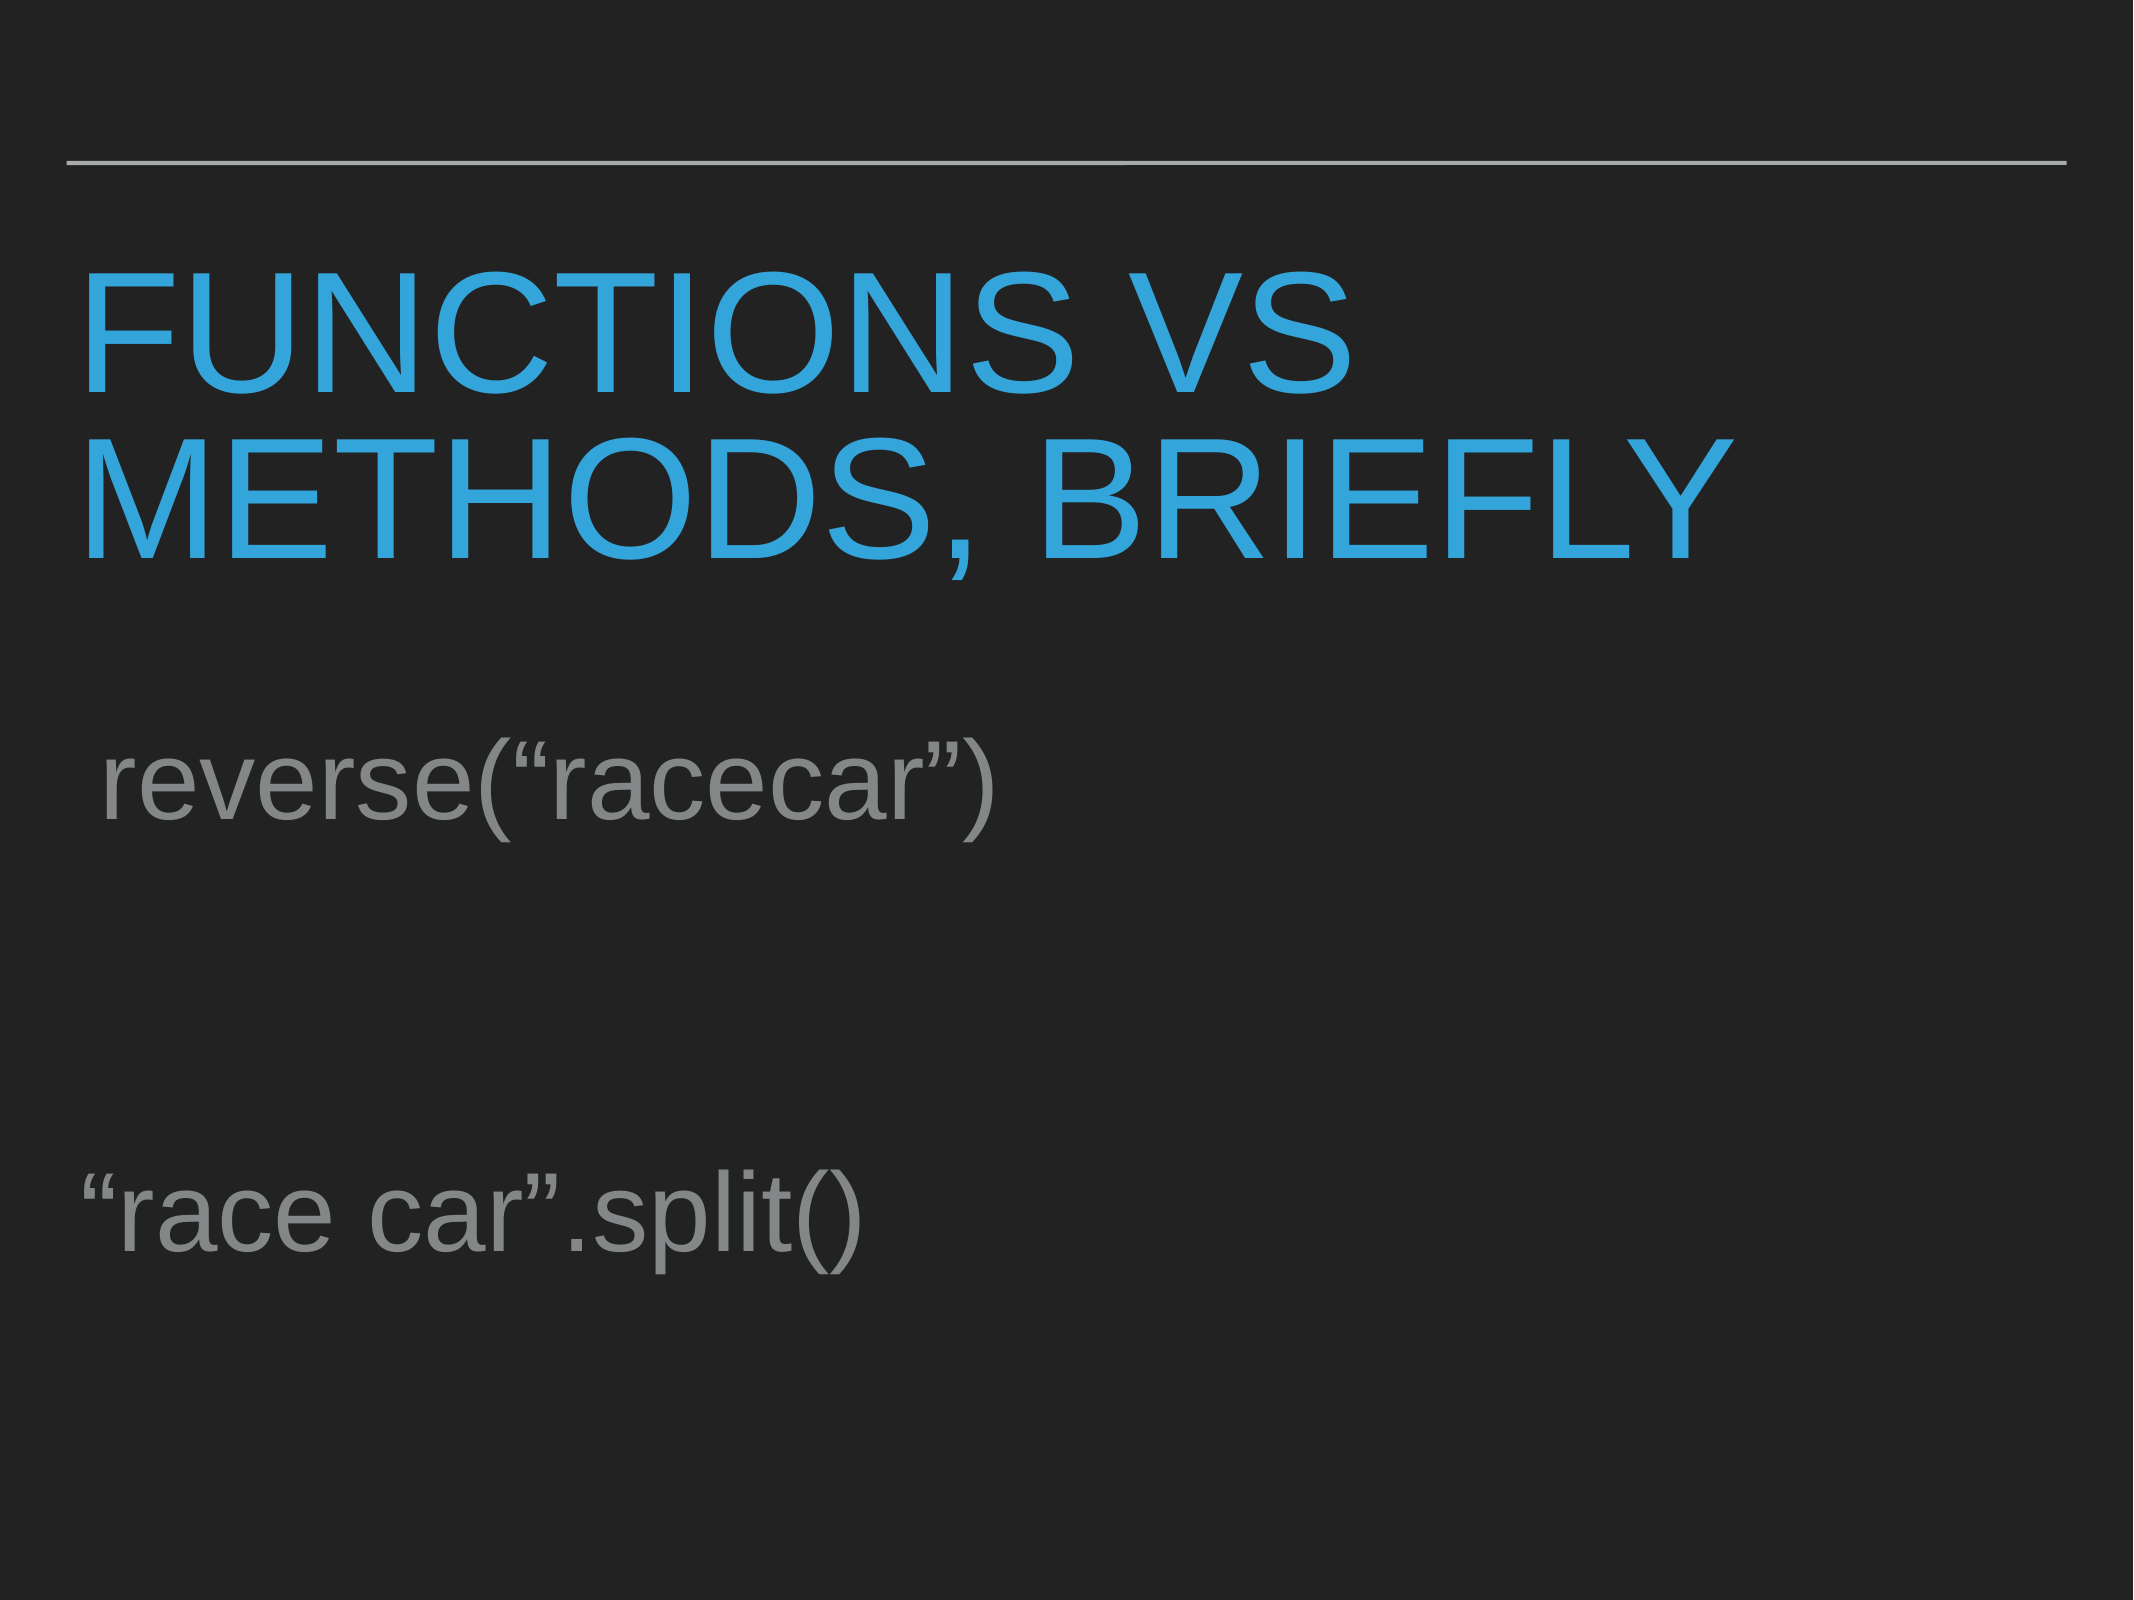

# Functions vs methods, briefly
reverse(“racecar”)
“race car”.split()